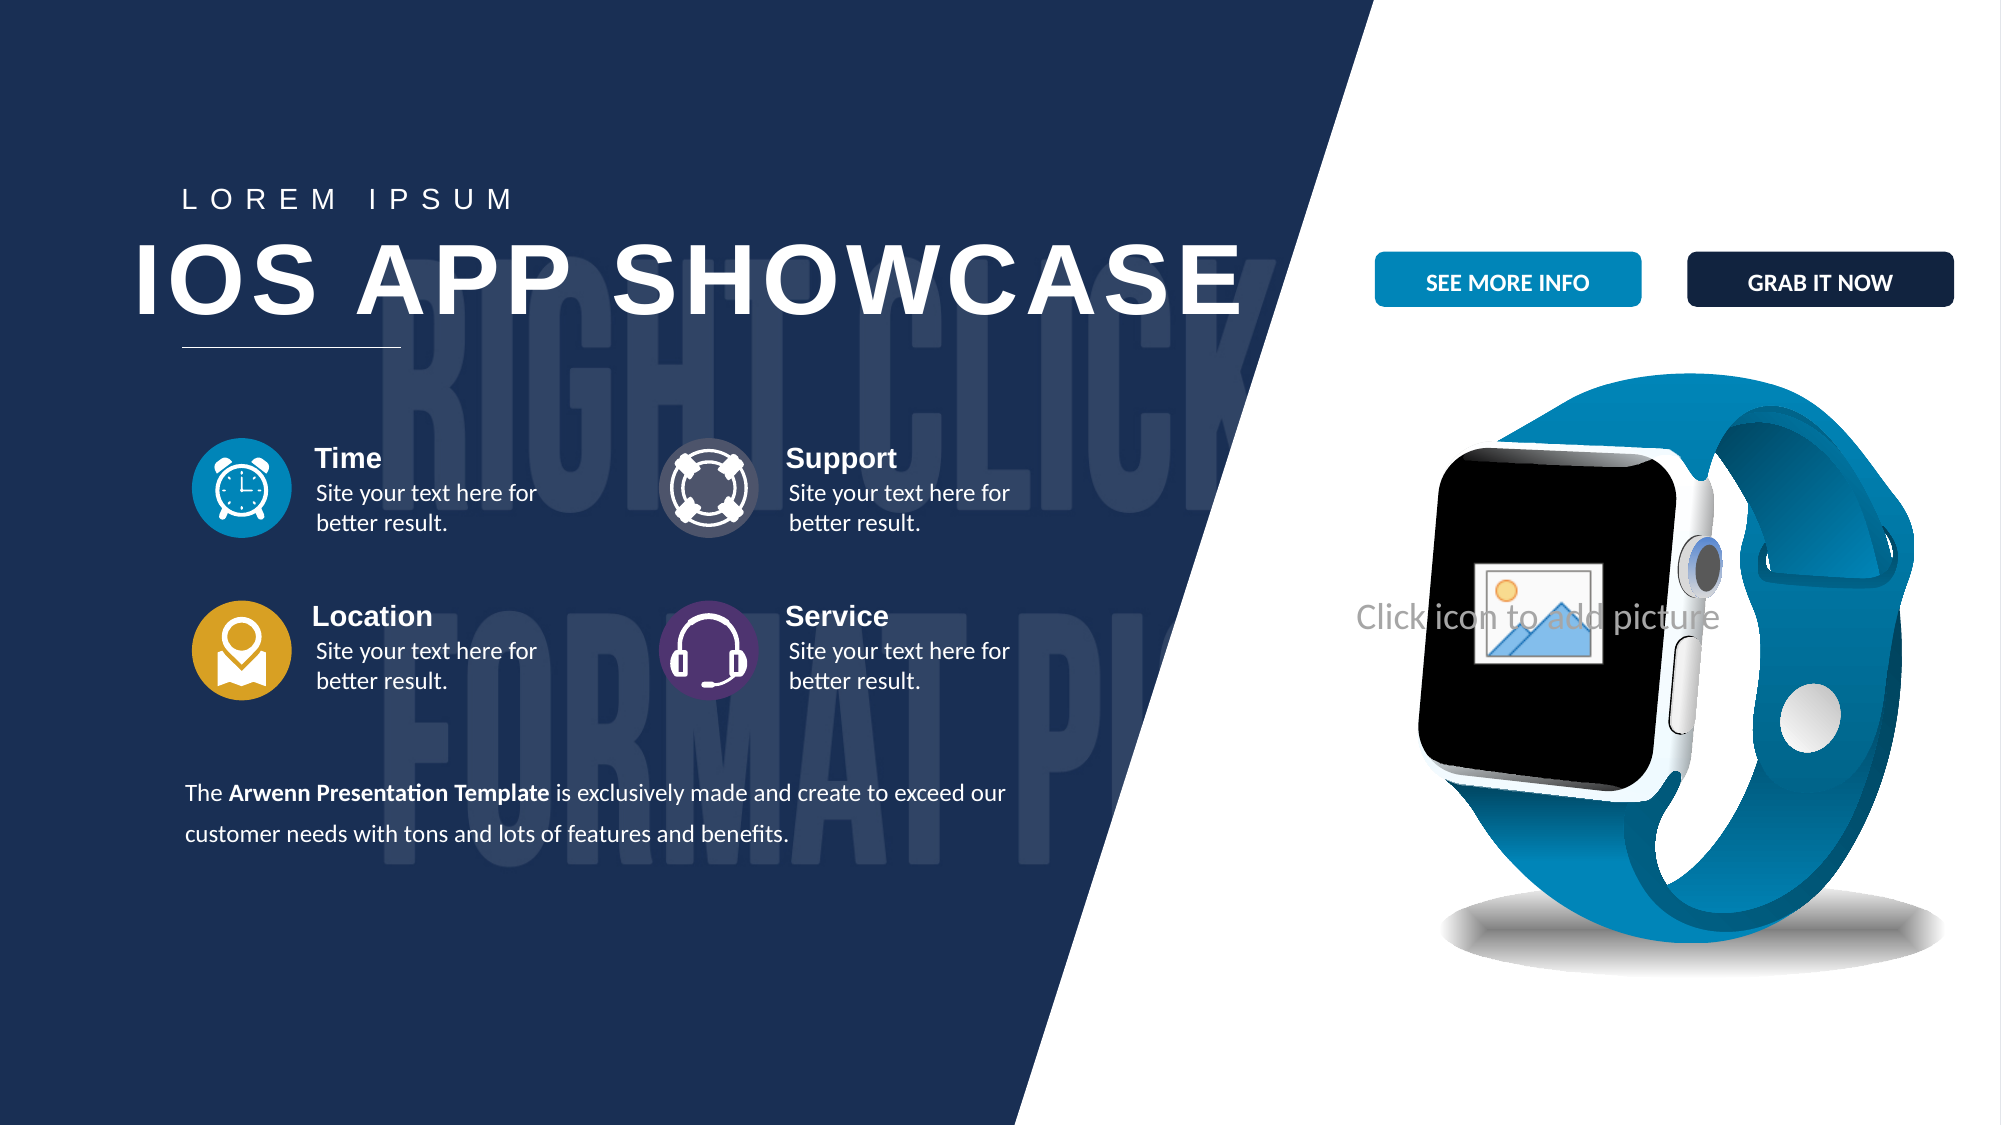

LOREM IPSUM
IOS APP SHOWCASE

SEE MORE INFO

GRAB IT NOW

Time
Site your text here for better result.
Support
Site your text here for better result.

Location
Site your text here for better result.
Service
Site your text here for better result.

The Arwenn Presentation Template is exclusively made and create to exceed our customer needs with tons and lots of features and benefits.